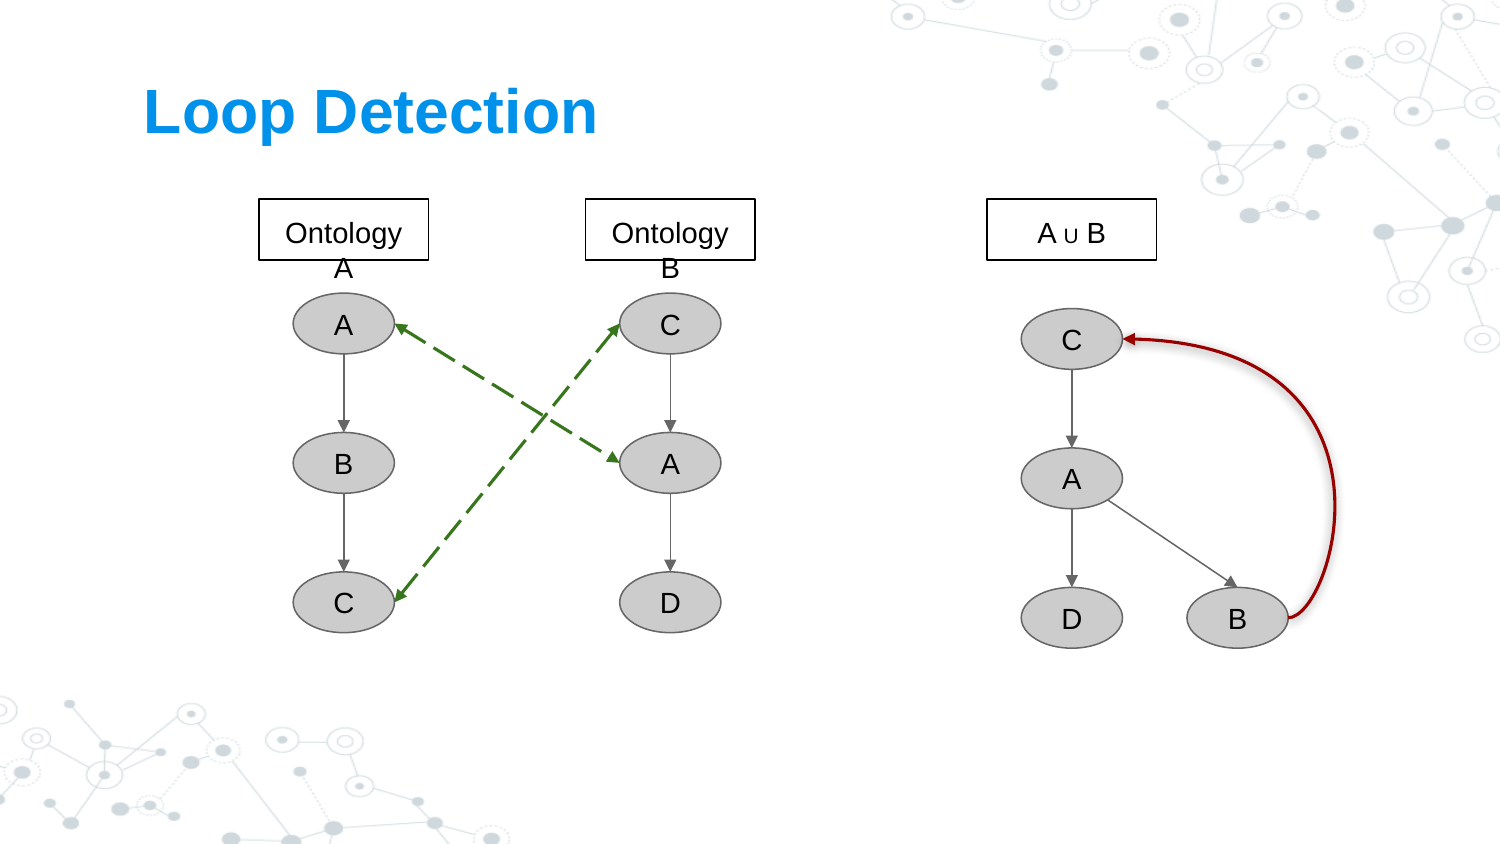

# Loop Detection
Ontology A
Ontology B
A U B
A
C
C
B
A
A
C
D
D
B